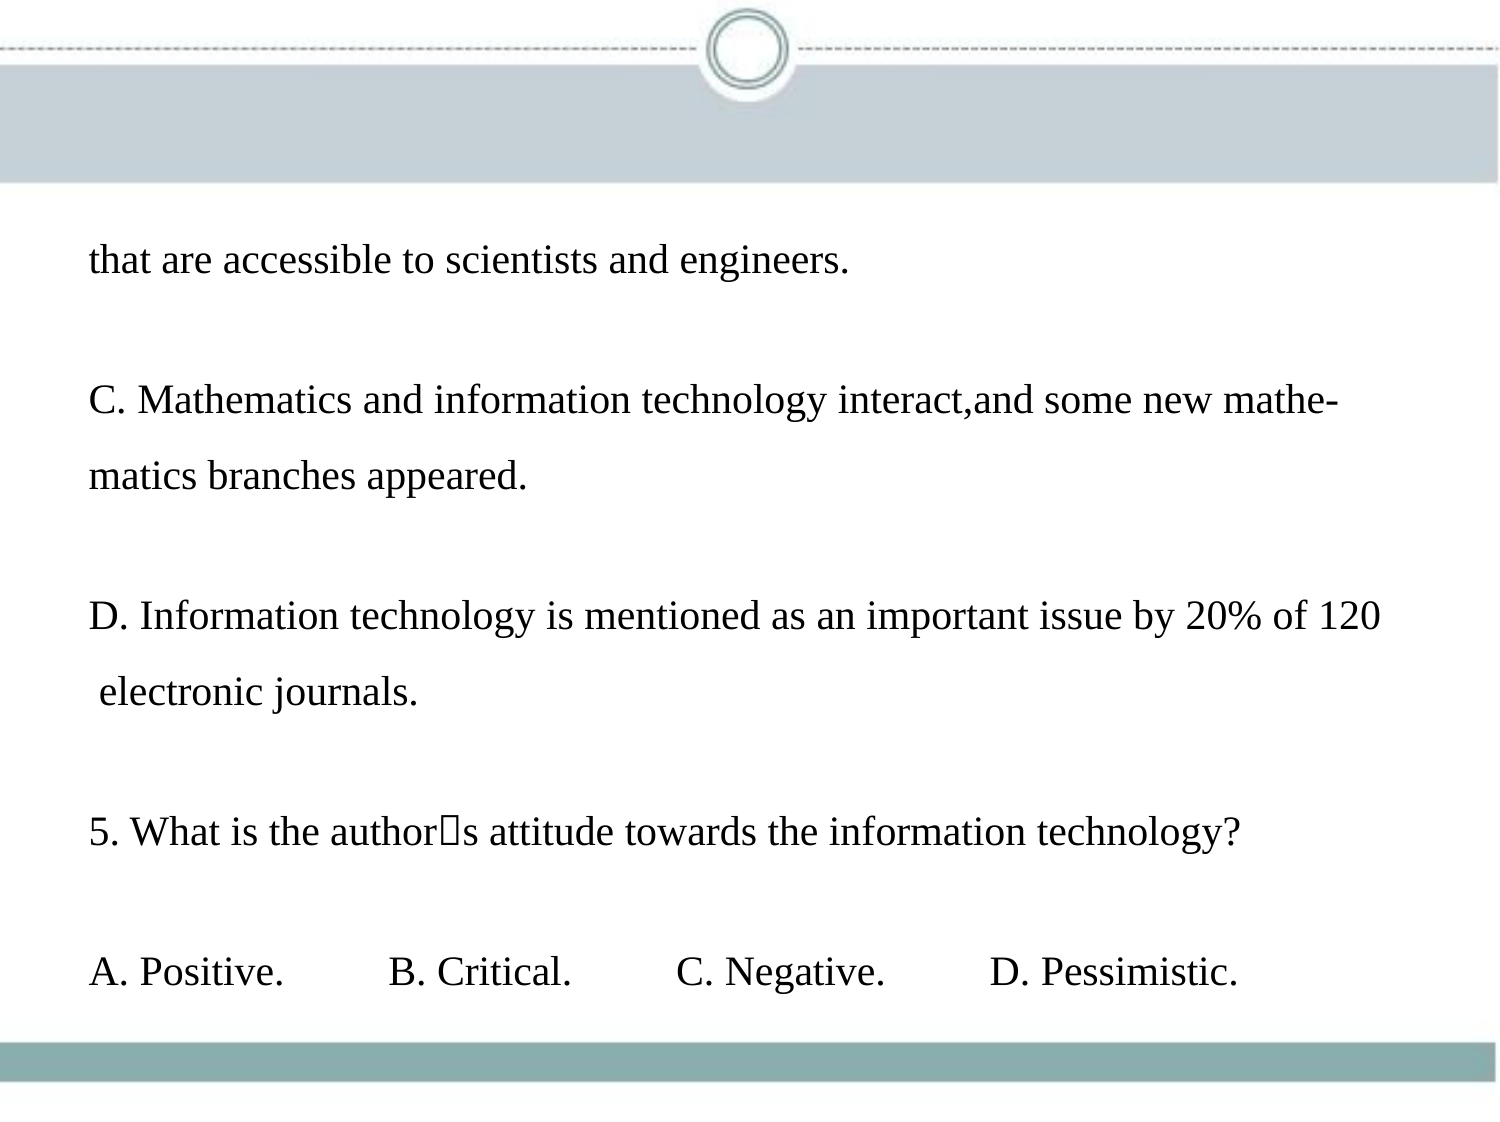

that are accessible to scientists and engineers.
C. Mathematics and information technology interact,and some new mathe-
matics branches appeared.
D. Information technology is mentioned as an important issue by 20% of 120
 electronic journals.
5. What is the author􀆳s attitude towards the information technology?
A. Positive.　　B. Critical.　　C. Negative.　　D. Pessimistic.